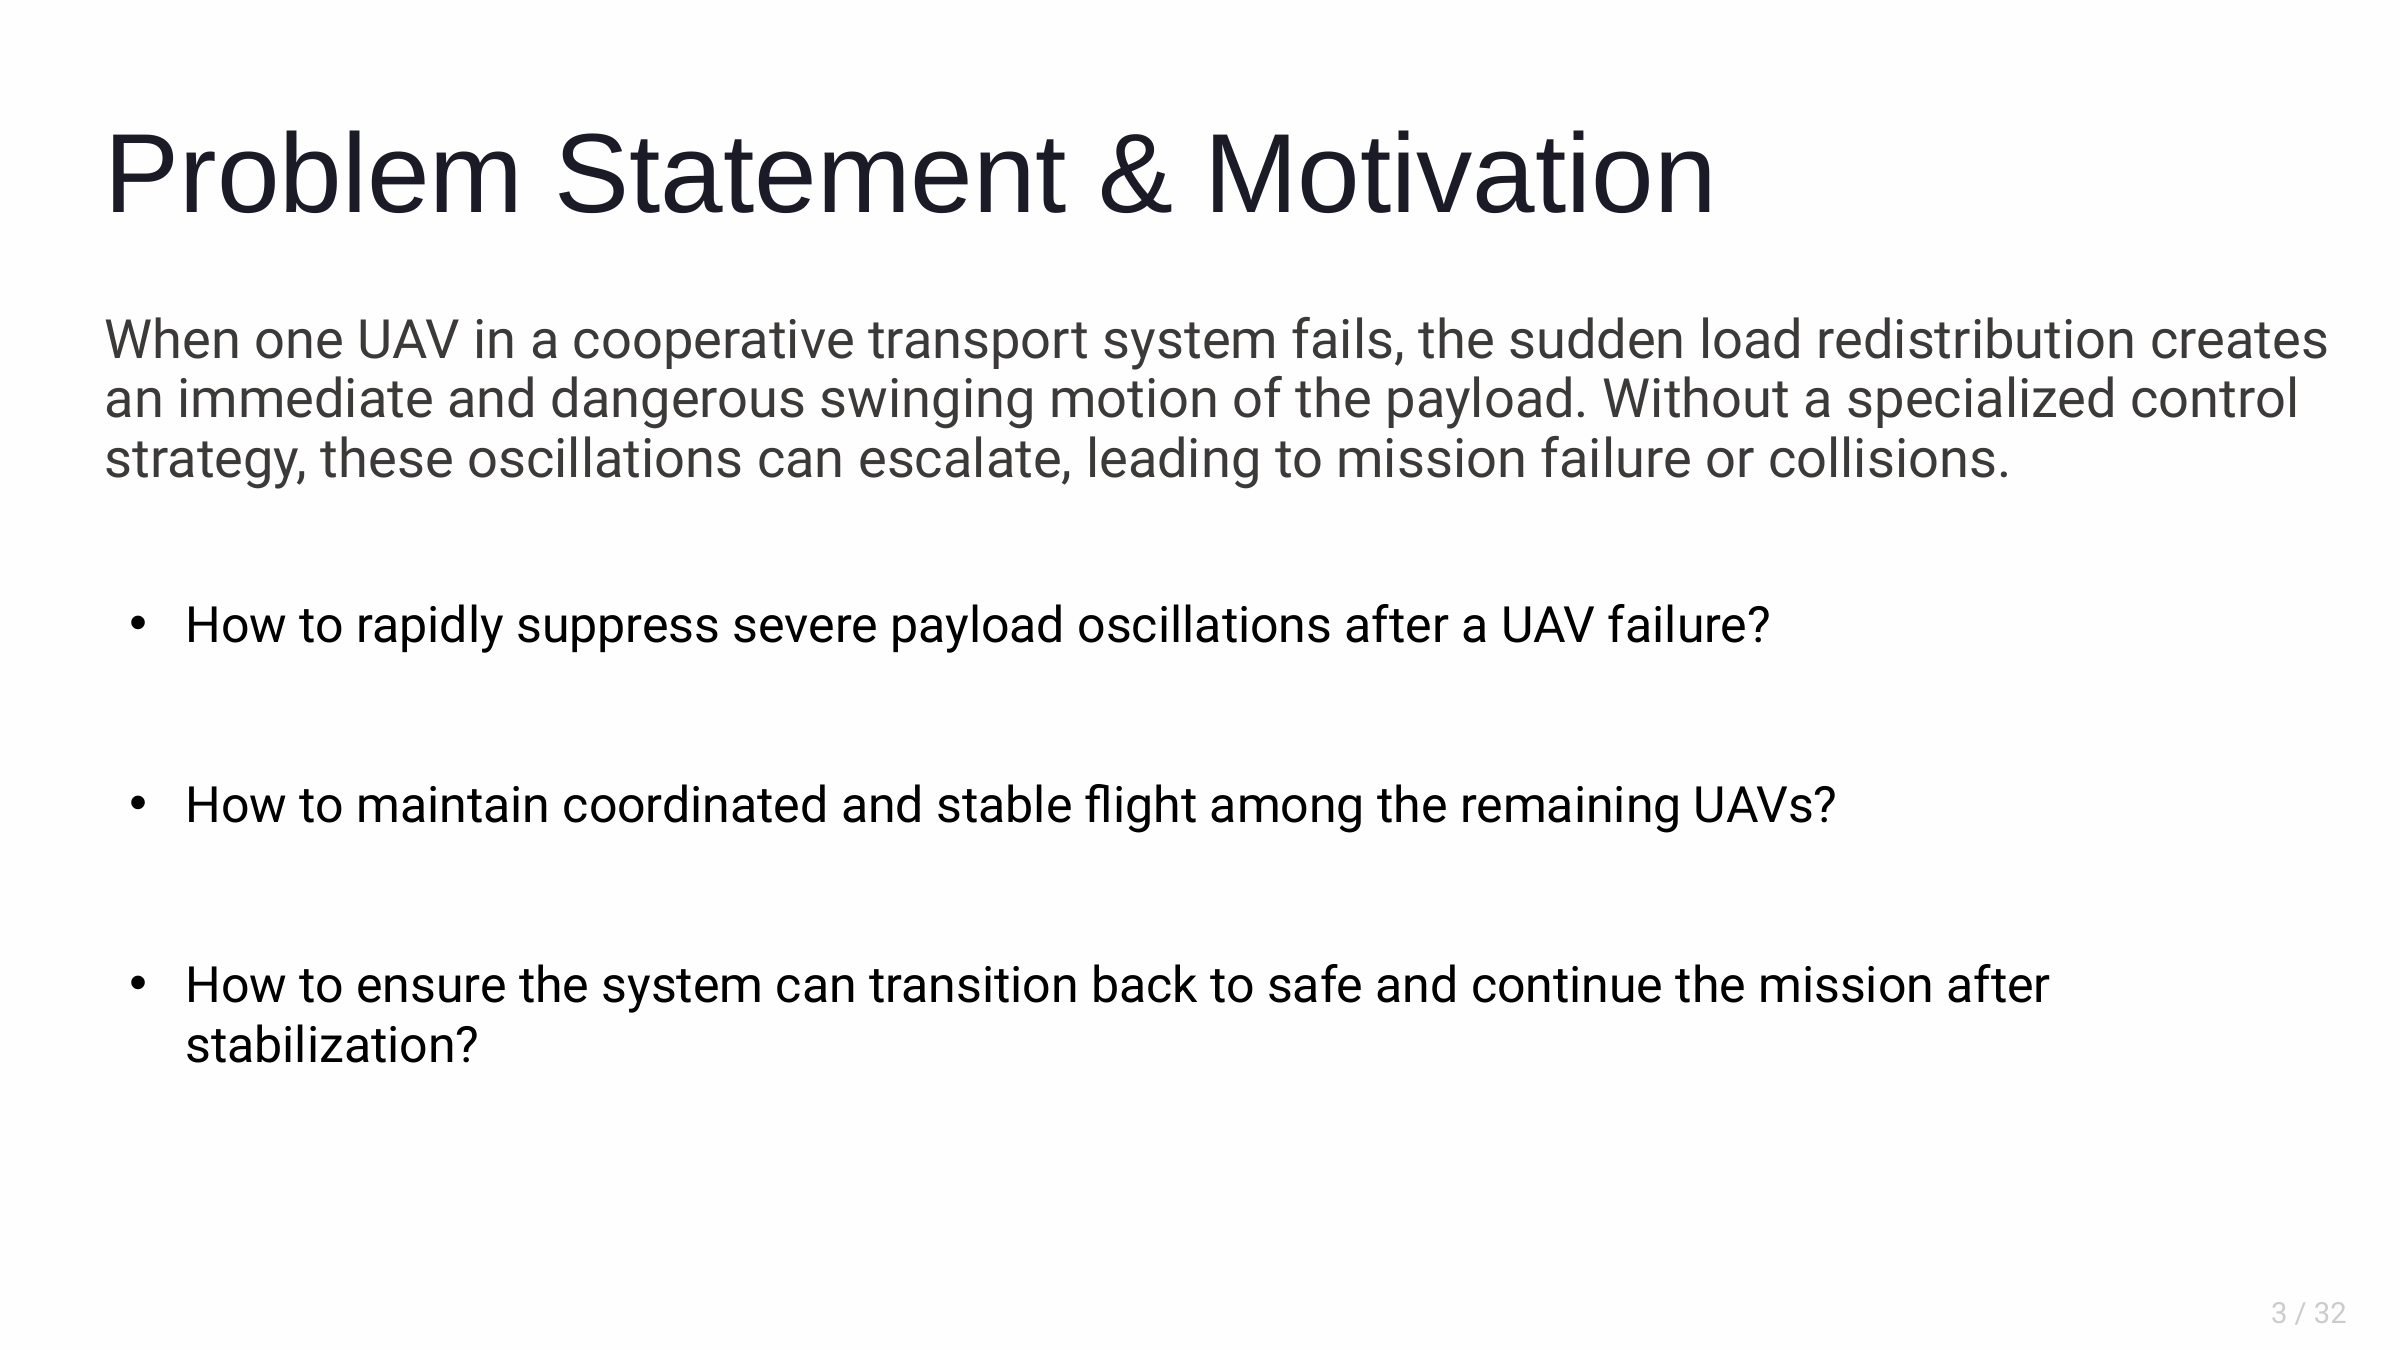

Problem Statement & Motivation
When one UAV in a cooperative transport system fails, the sudden load redistribution creates an immediate and dangerous swinging motion of the payload. Without a specialized control
strategy, these oscillations can escalate, leading to mission failure or collisions.
How to rapidly suppress severe payload oscillations after a UAV failure?

How to maintain coordinated and stable flight among the remaining UAVs?

How to ensure the system can transition back to safe and continue the mission after stabilization?
3 / 32